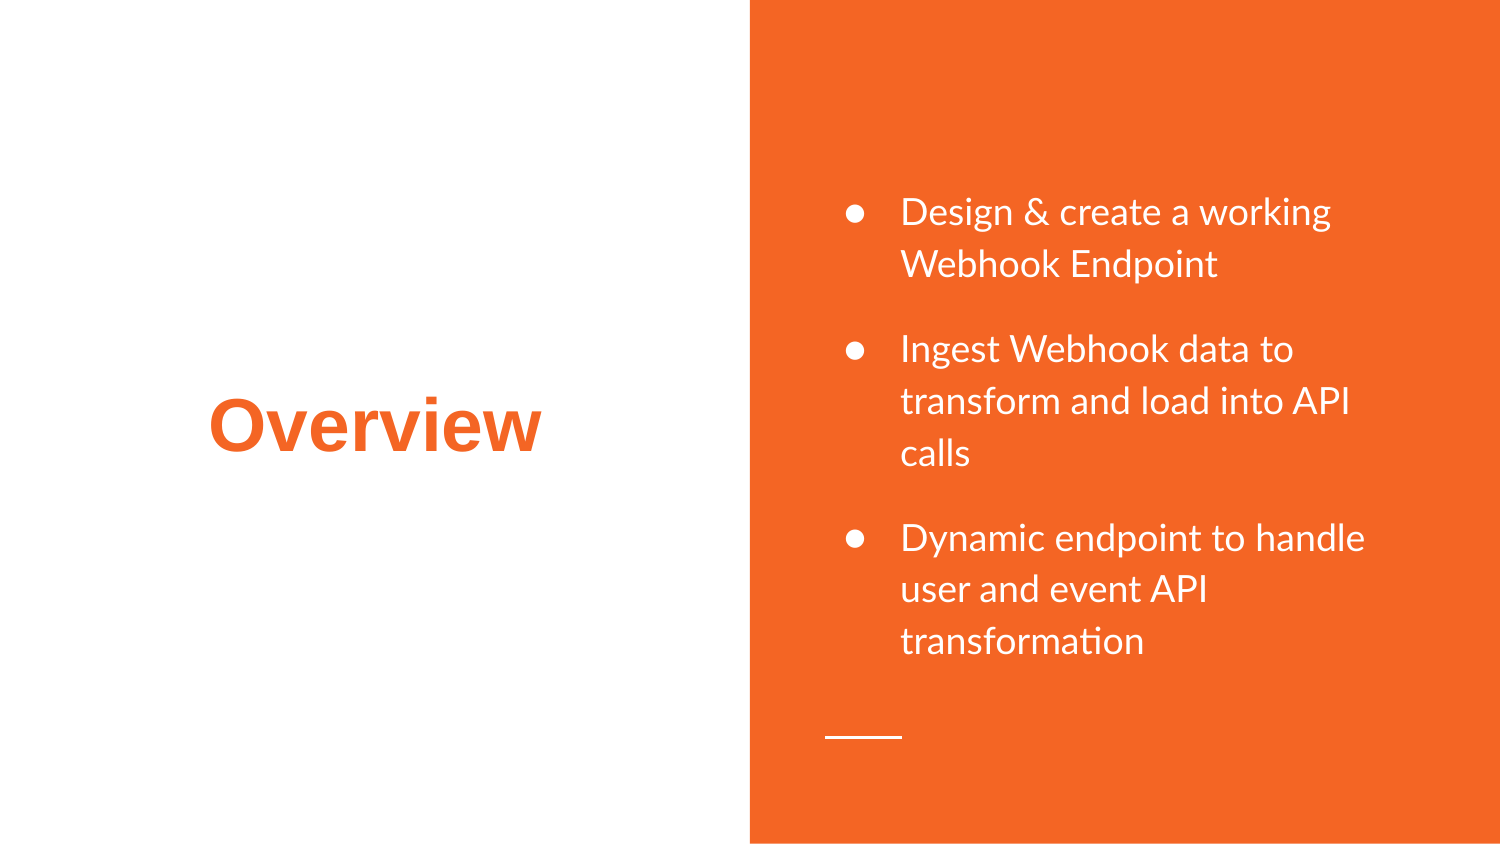

Design & create a working Webhook Endpoint
Ingest Webhook data to transform and load into API calls
Dynamic endpoint to handle user and event API transformation
# Overview